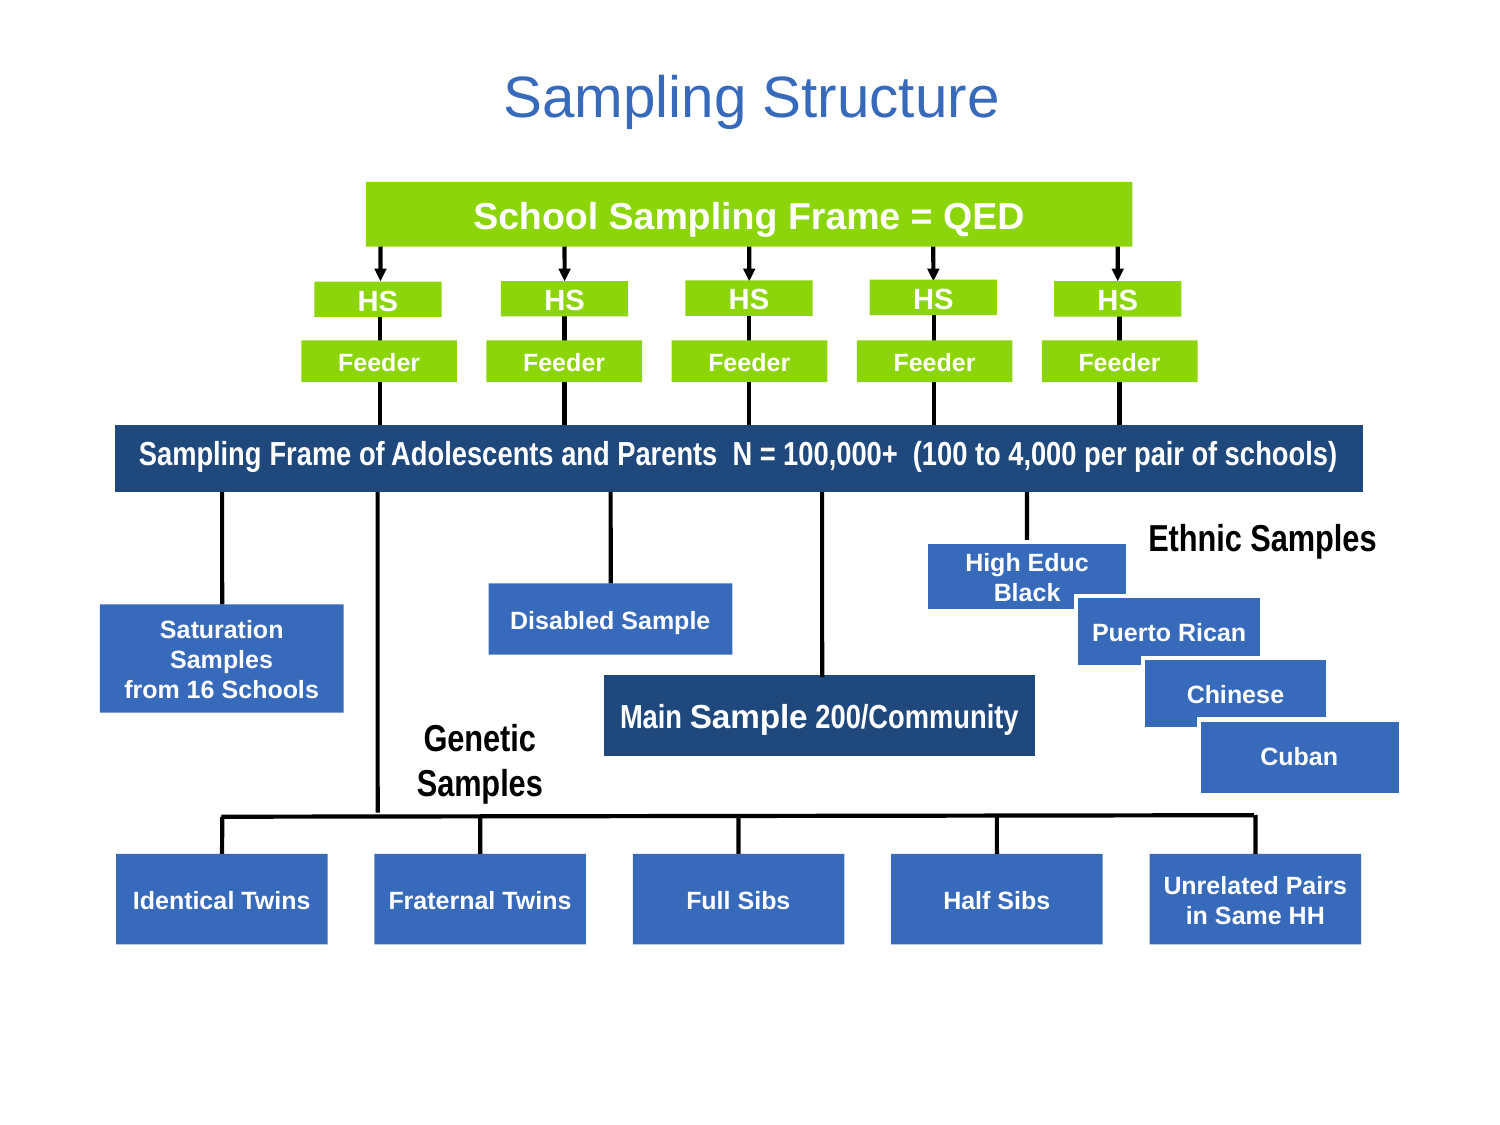

Sampling Structure
School Sampling Frame = QED

HS
HS
HS
HS
H

Feeder
Feeder
Feeder
Feeder
Feeder
Sampling Frame of Adolescents and Parents  N = 100,000+  (100 to 4,000 per pair of schools)

Ethnic Samples
High Educ
Black
Disabled Sample
Puerto Rican
Saturation
Samples
from 16 Schools
Chinese
Main Sample 200/Community
Genetic
Samples

Cuban

Identical Twins
Fraternal Twins
Full Sibs
Half Sibs
Unrelated Pairs
in Same HH
HS